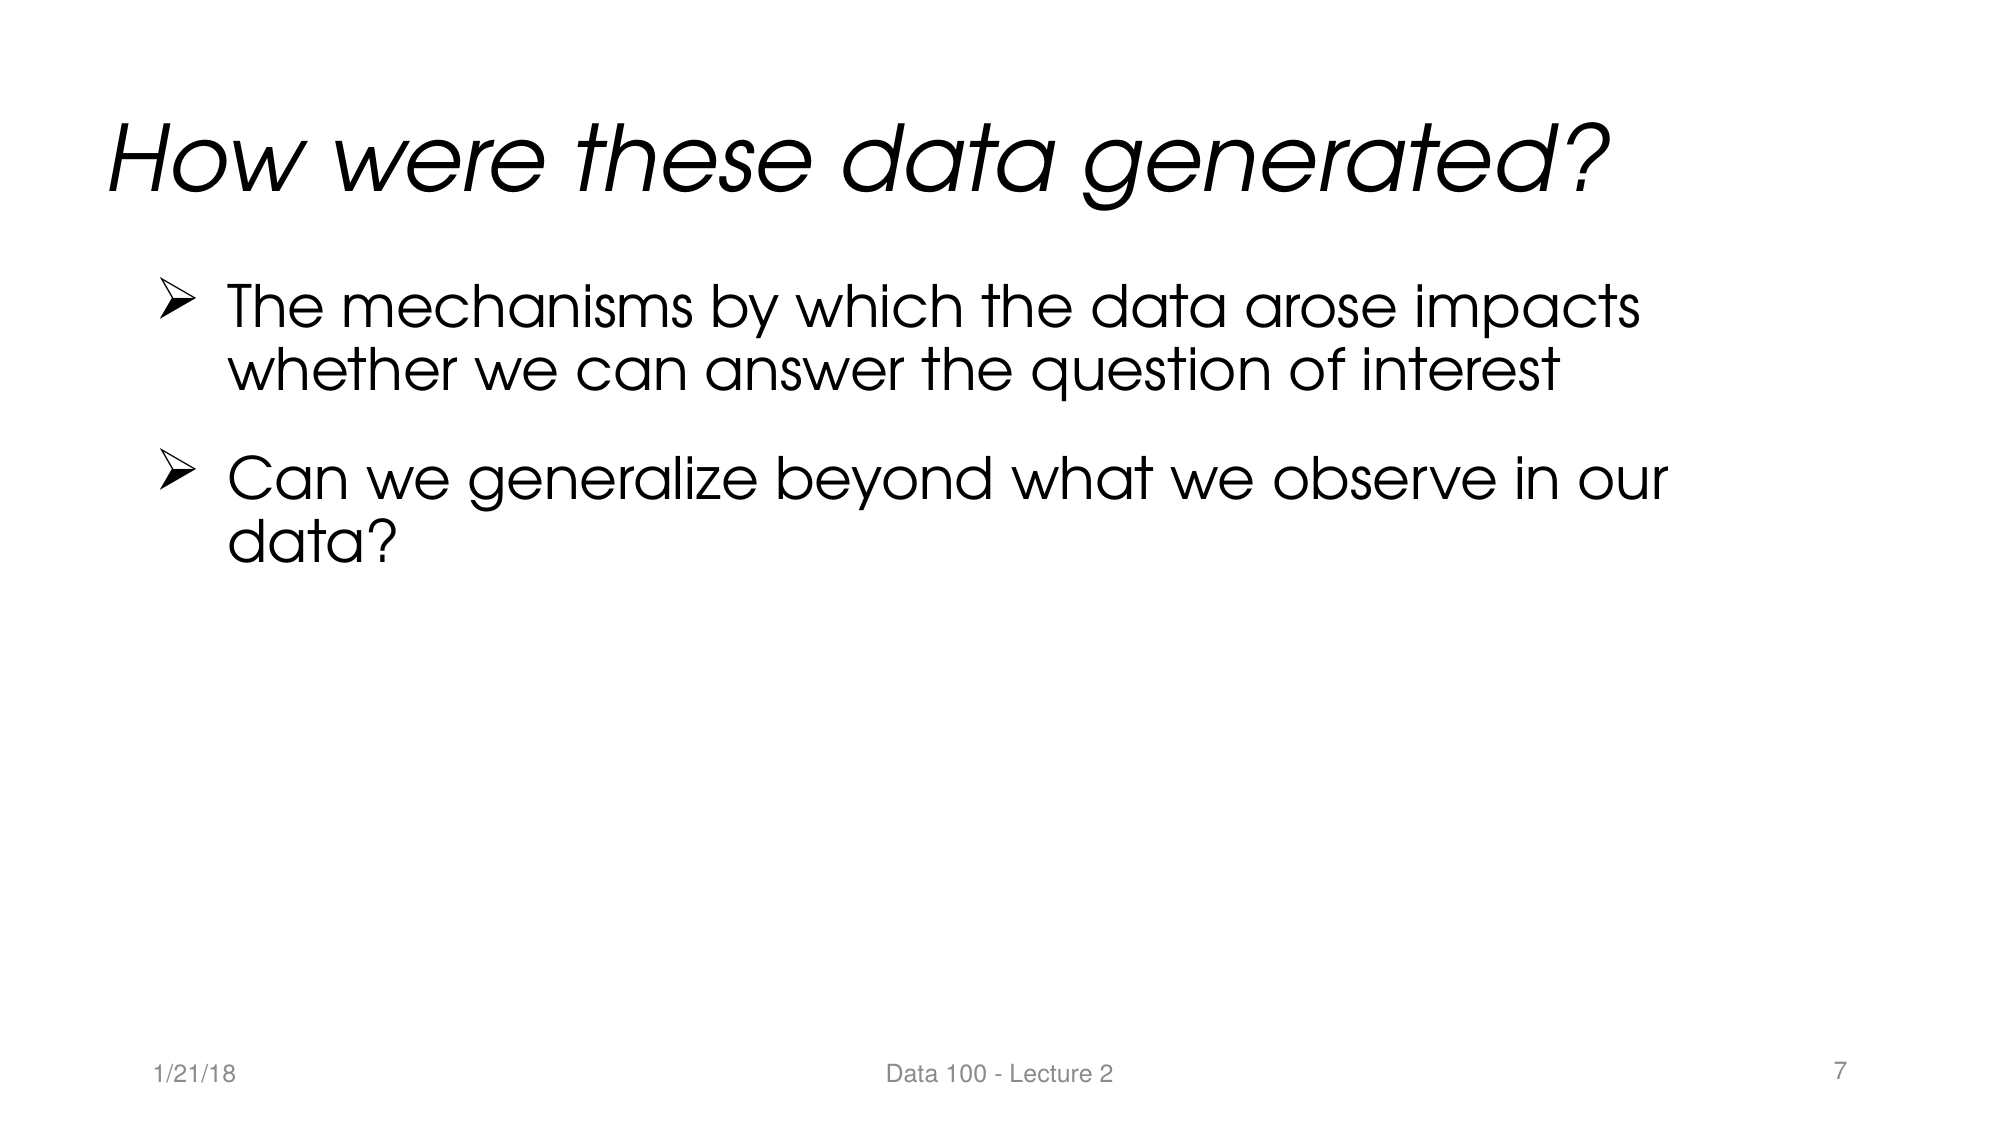

# How were these data generated?
The mechanisms by which the data arose impacts whether we can answer the question of interest
Can we generalize beyond what we observe in our data?

1/21/18
Data 100 - Lecture 2
7